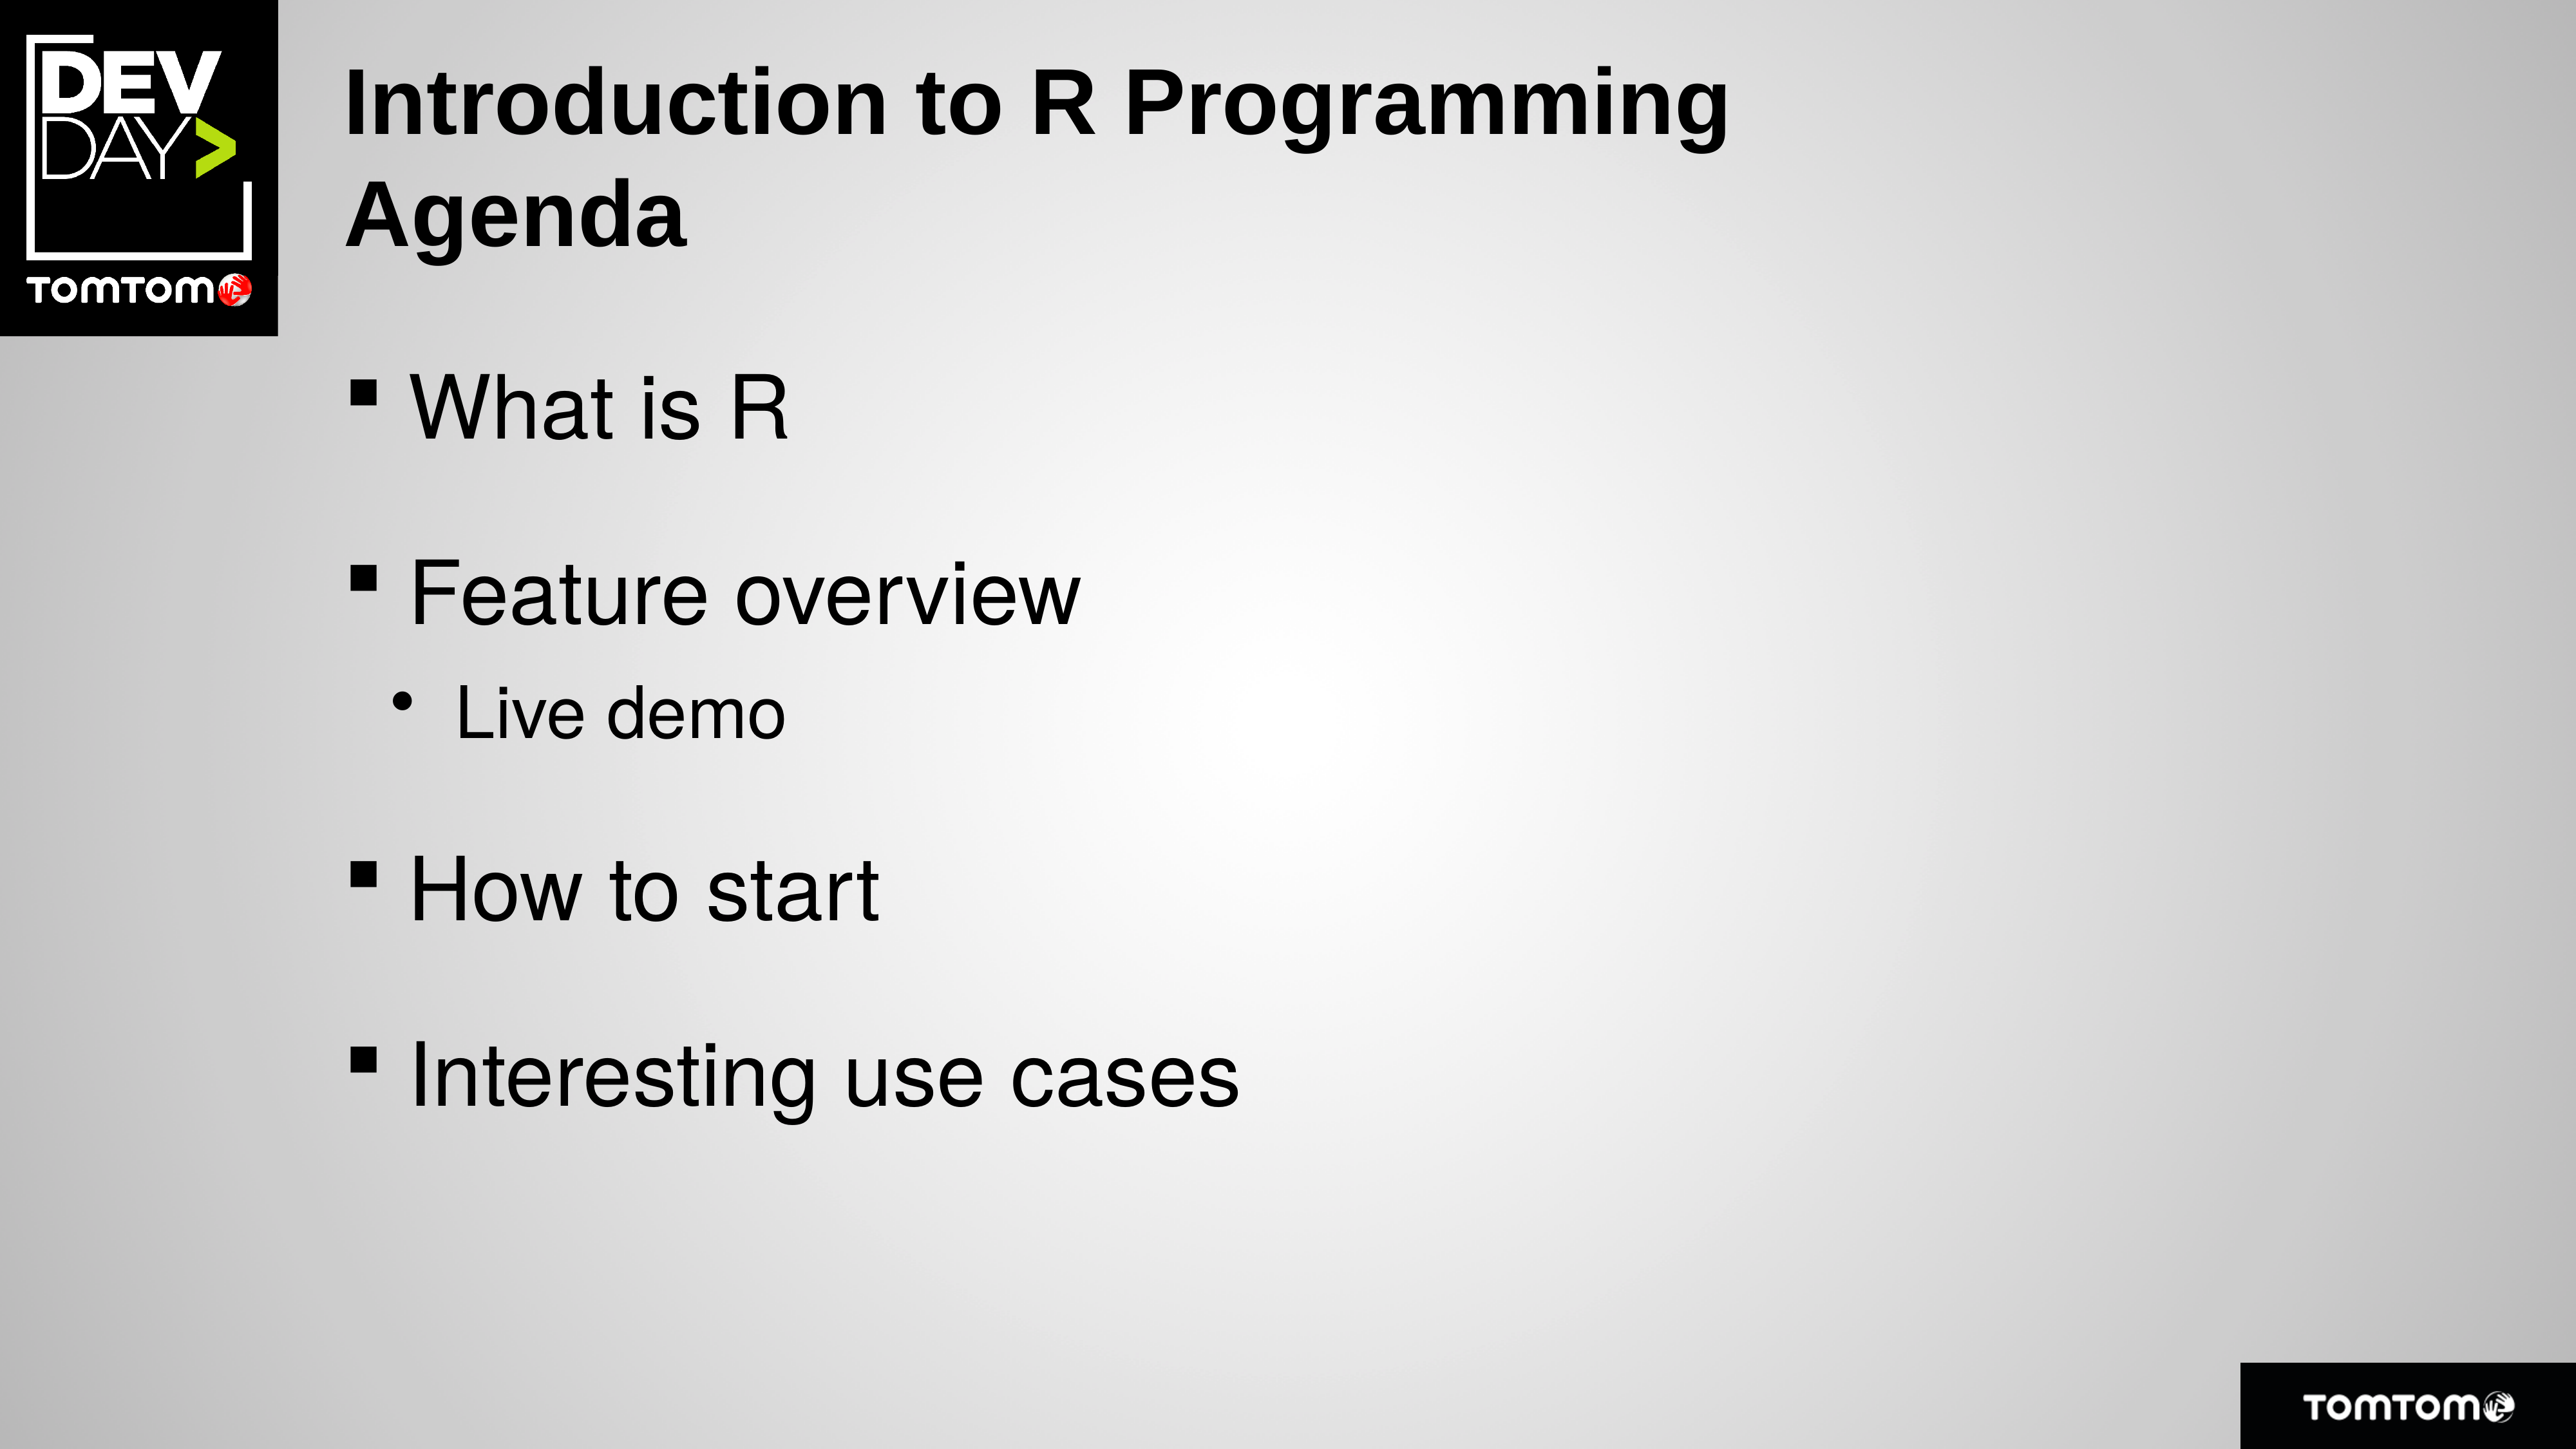

# Introduction to R Programming Agenda
What is R
Feature overview
Live demo
How to start
Interesting use cases